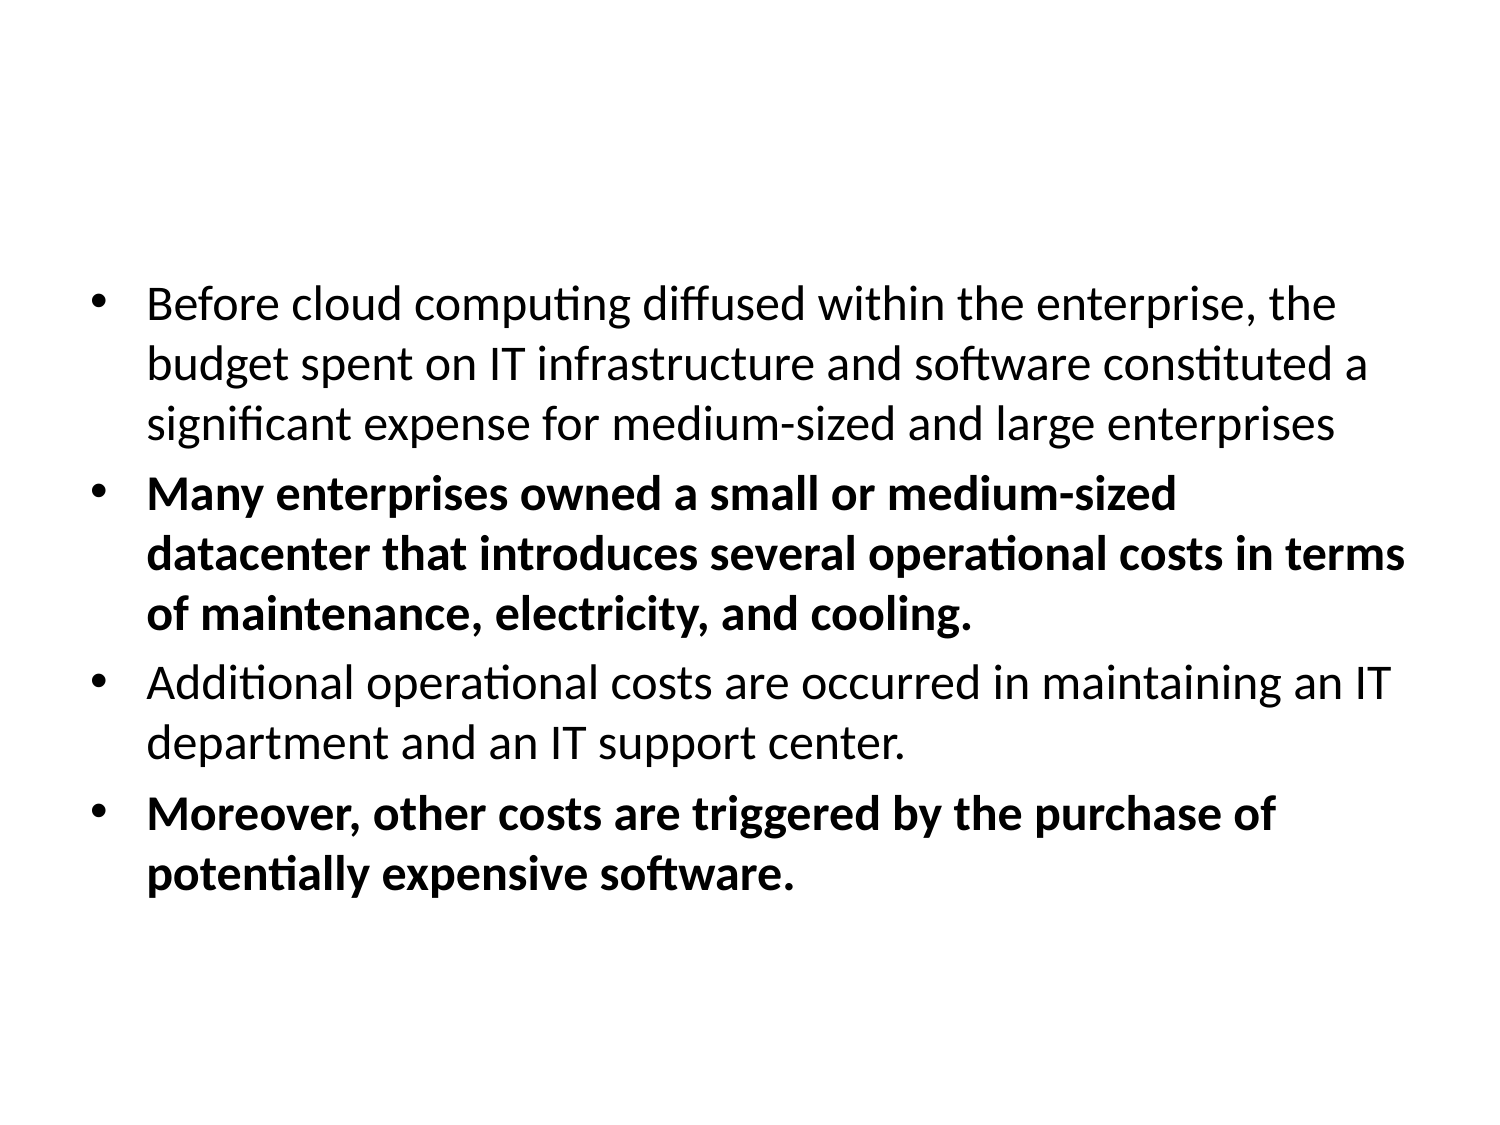

#
Before cloud computing diffused within the enterprise, the budget spent on IT infrastructure and software constituted a significant expense for medium-sized and large enterprises
Many enterprises owned a small or medium-sized datacenter that introduces several operational costs in terms of maintenance, electricity, and cooling.
Additional operational costs are occurred in maintaining an IT department and an IT support center.
Moreover, other costs are triggered by the purchase of potentially expensive software.